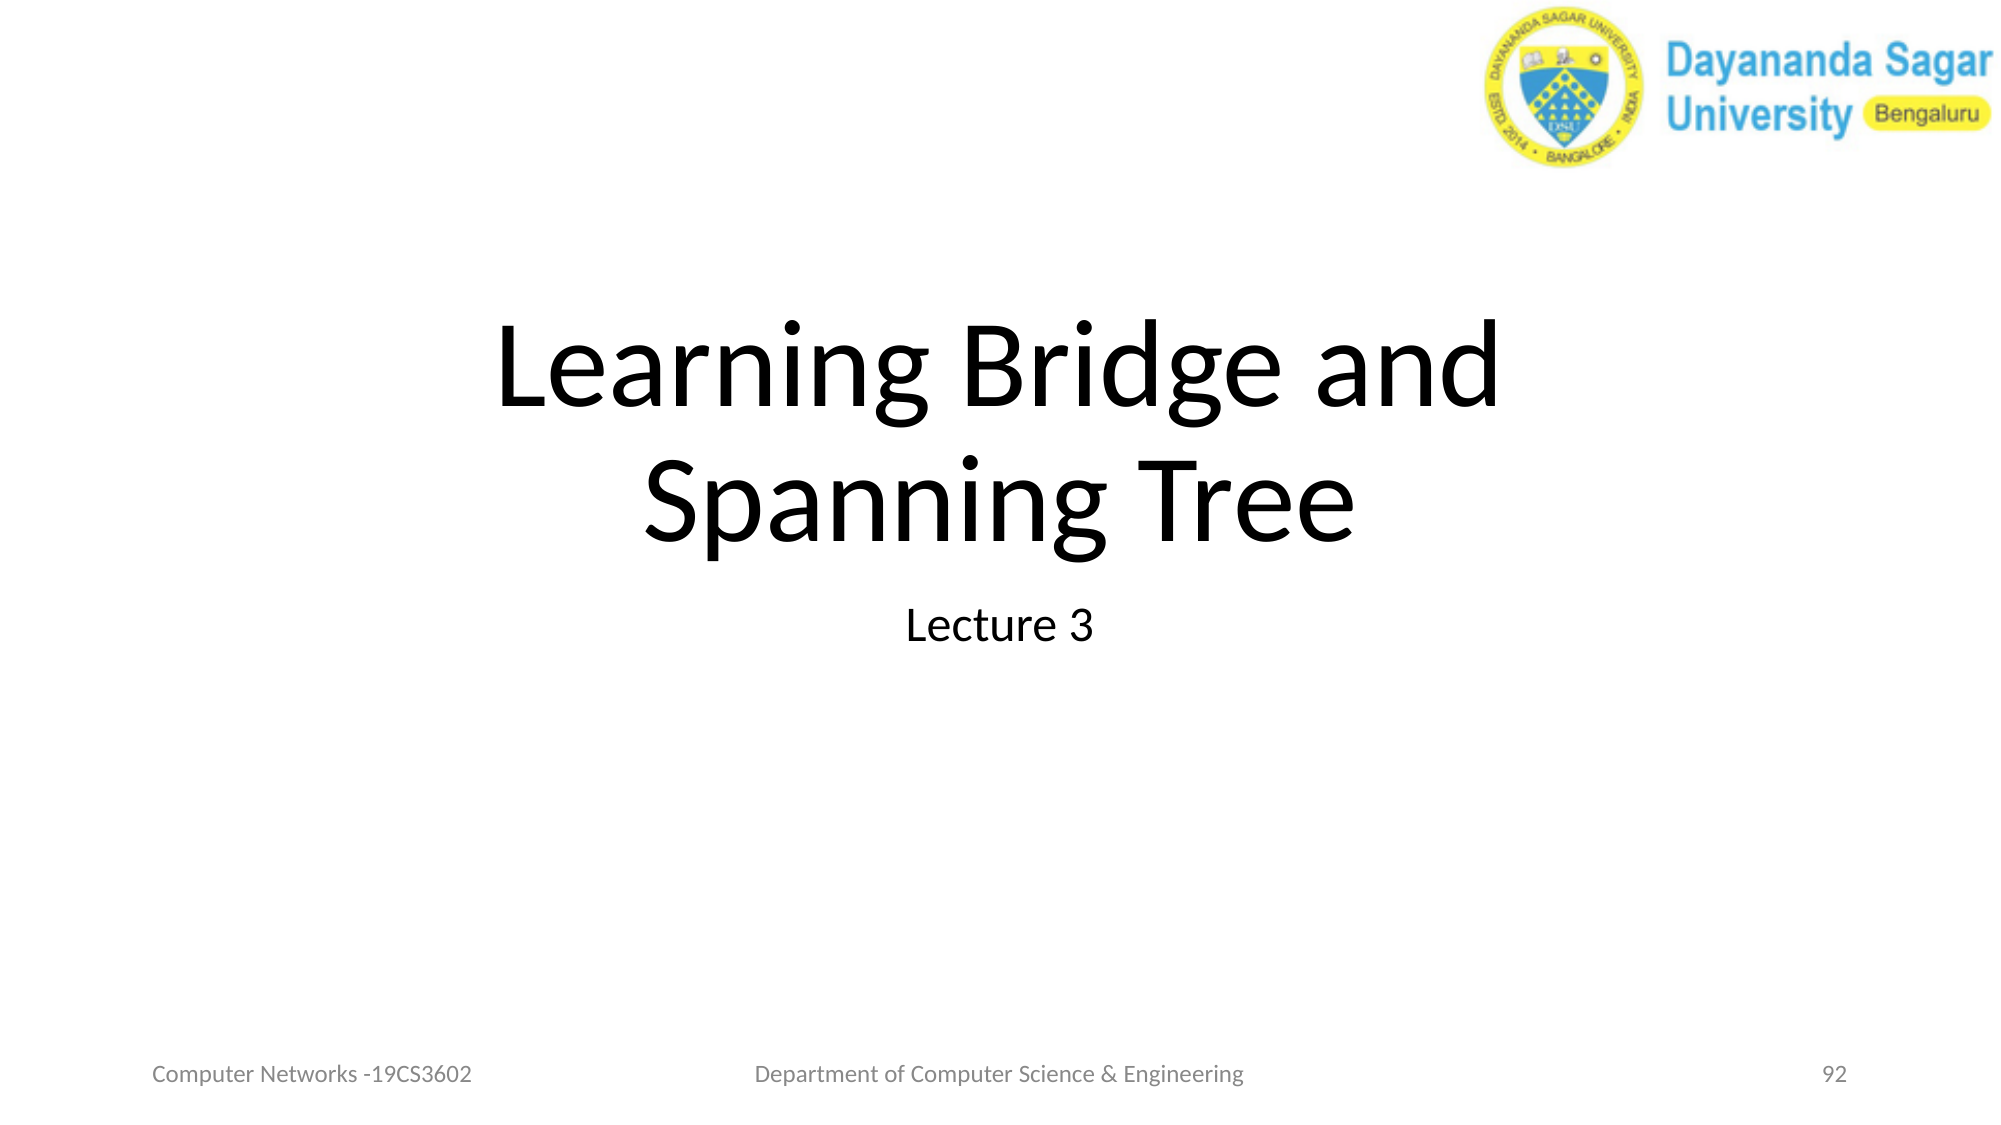

# Learning Bridge and Spanning Tree
Lecture 3

Computer Networks -19CS3602
Department of Computer Science & Engineering
92